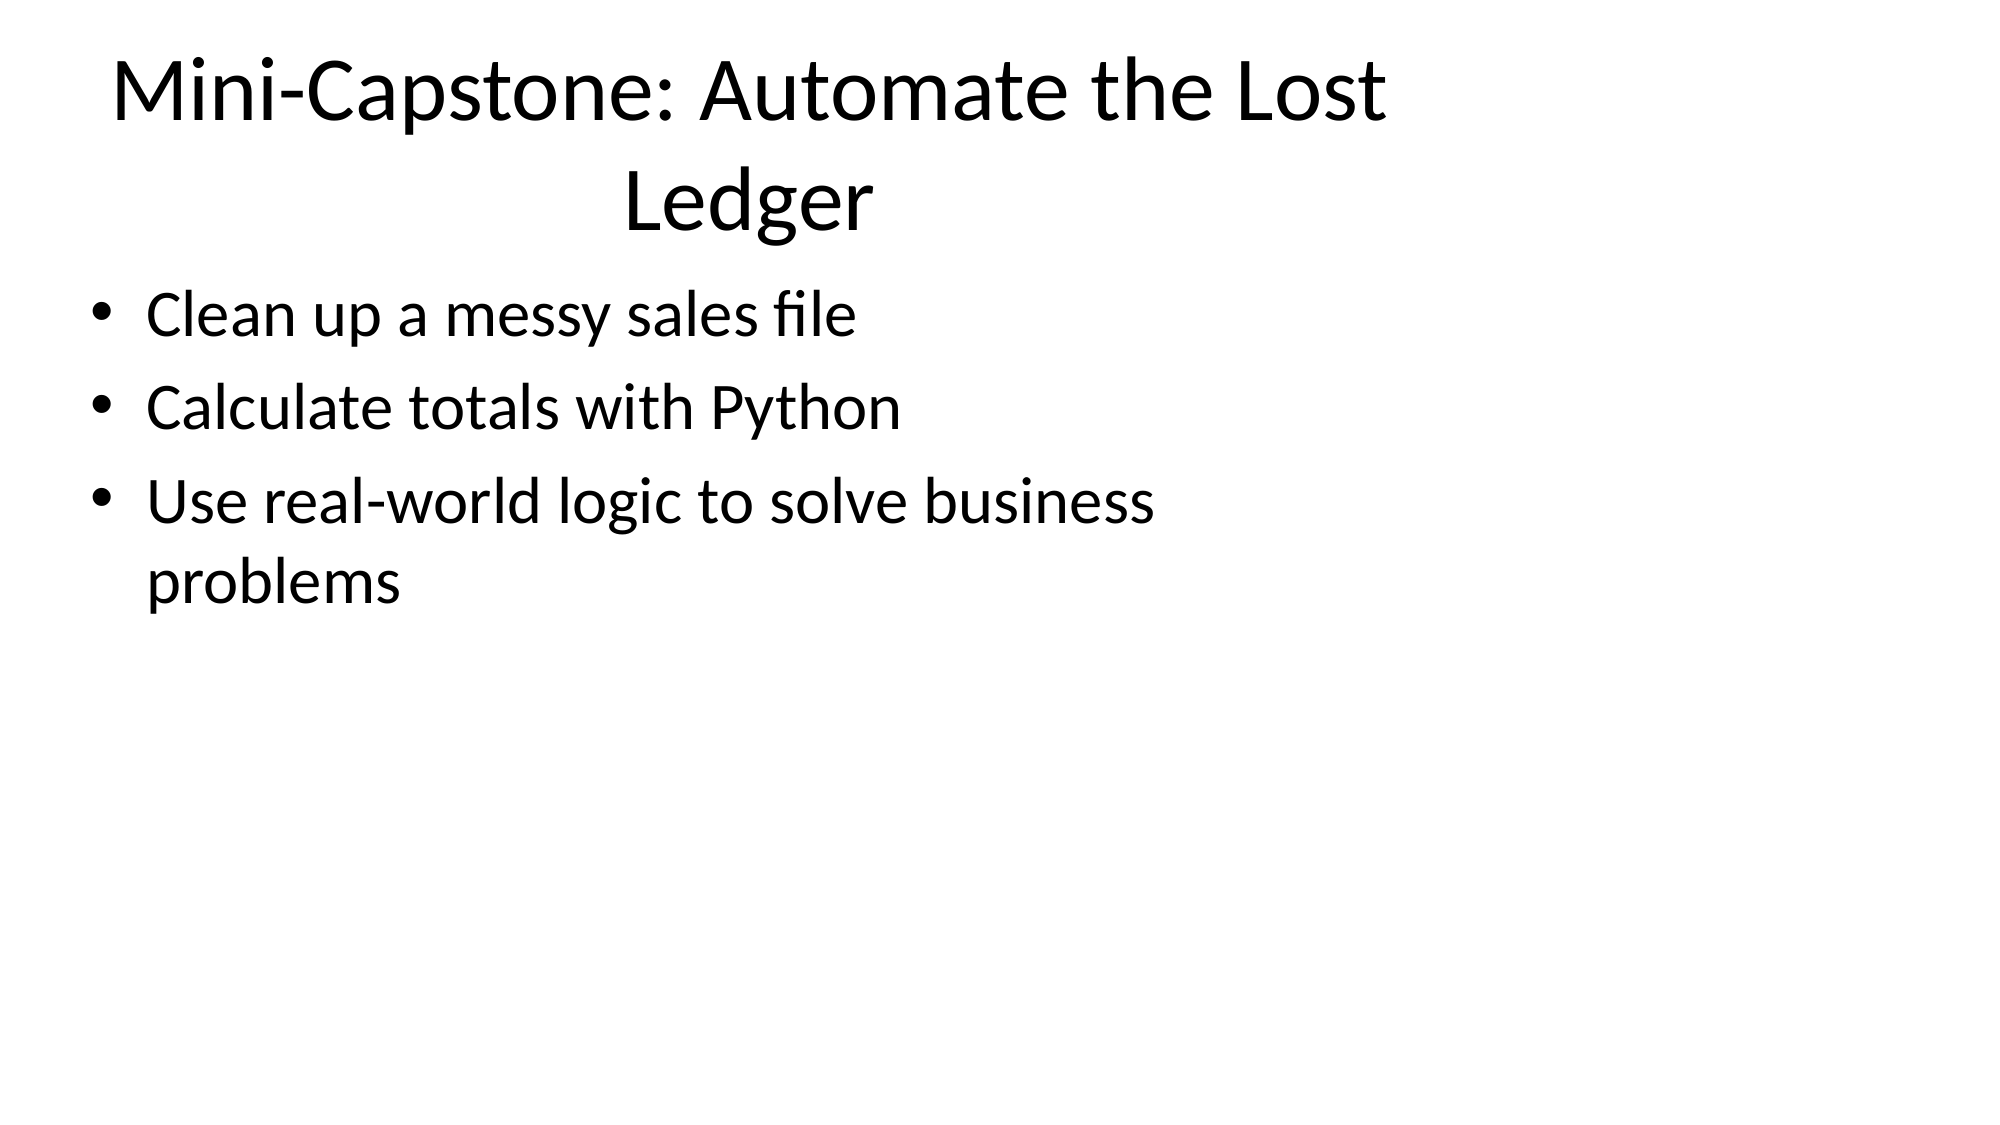

# Mini-Capstone: Automate the Lost Ledger
Clean up a messy sales file
Calculate totals with Python
Use real-world logic to solve business problems